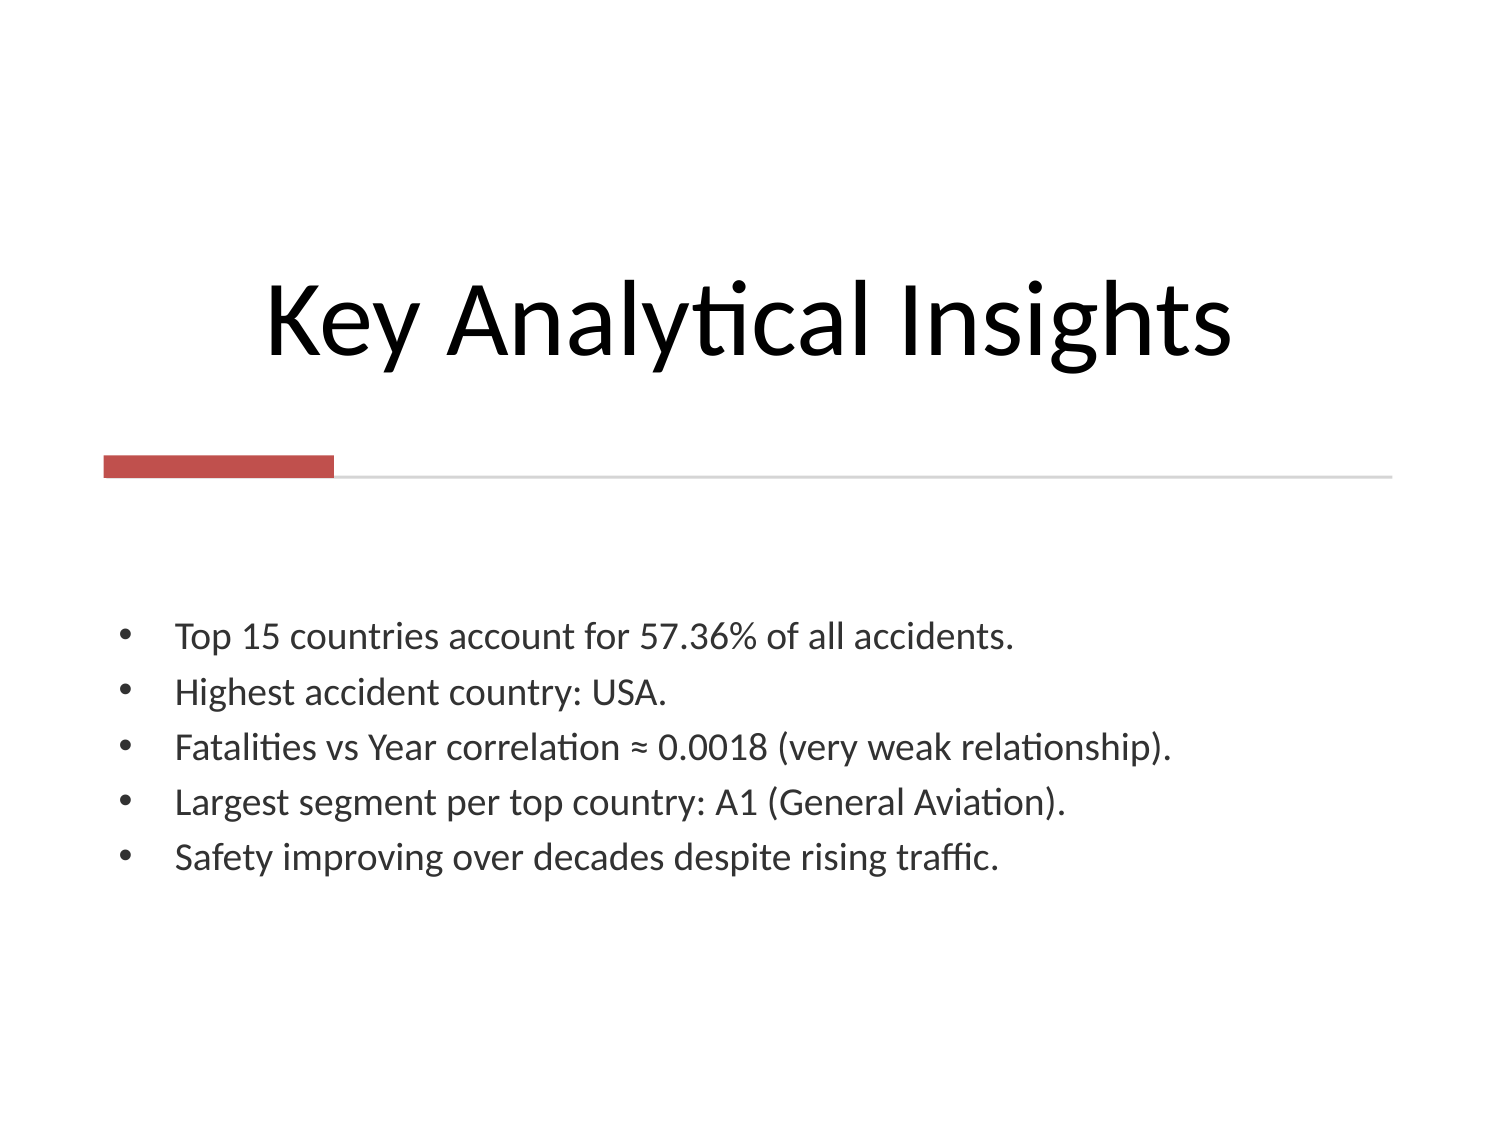

# Key Analytical Insights

Top 15 countries account for 57.36% of all accidents.
Highest accident country: USA.
Fatalities vs Year correlation ≈ 0.0018 (very weak relationship).
Largest segment per top country: A1 (General Aviation).
Safety improving over decades despite rising traffic.